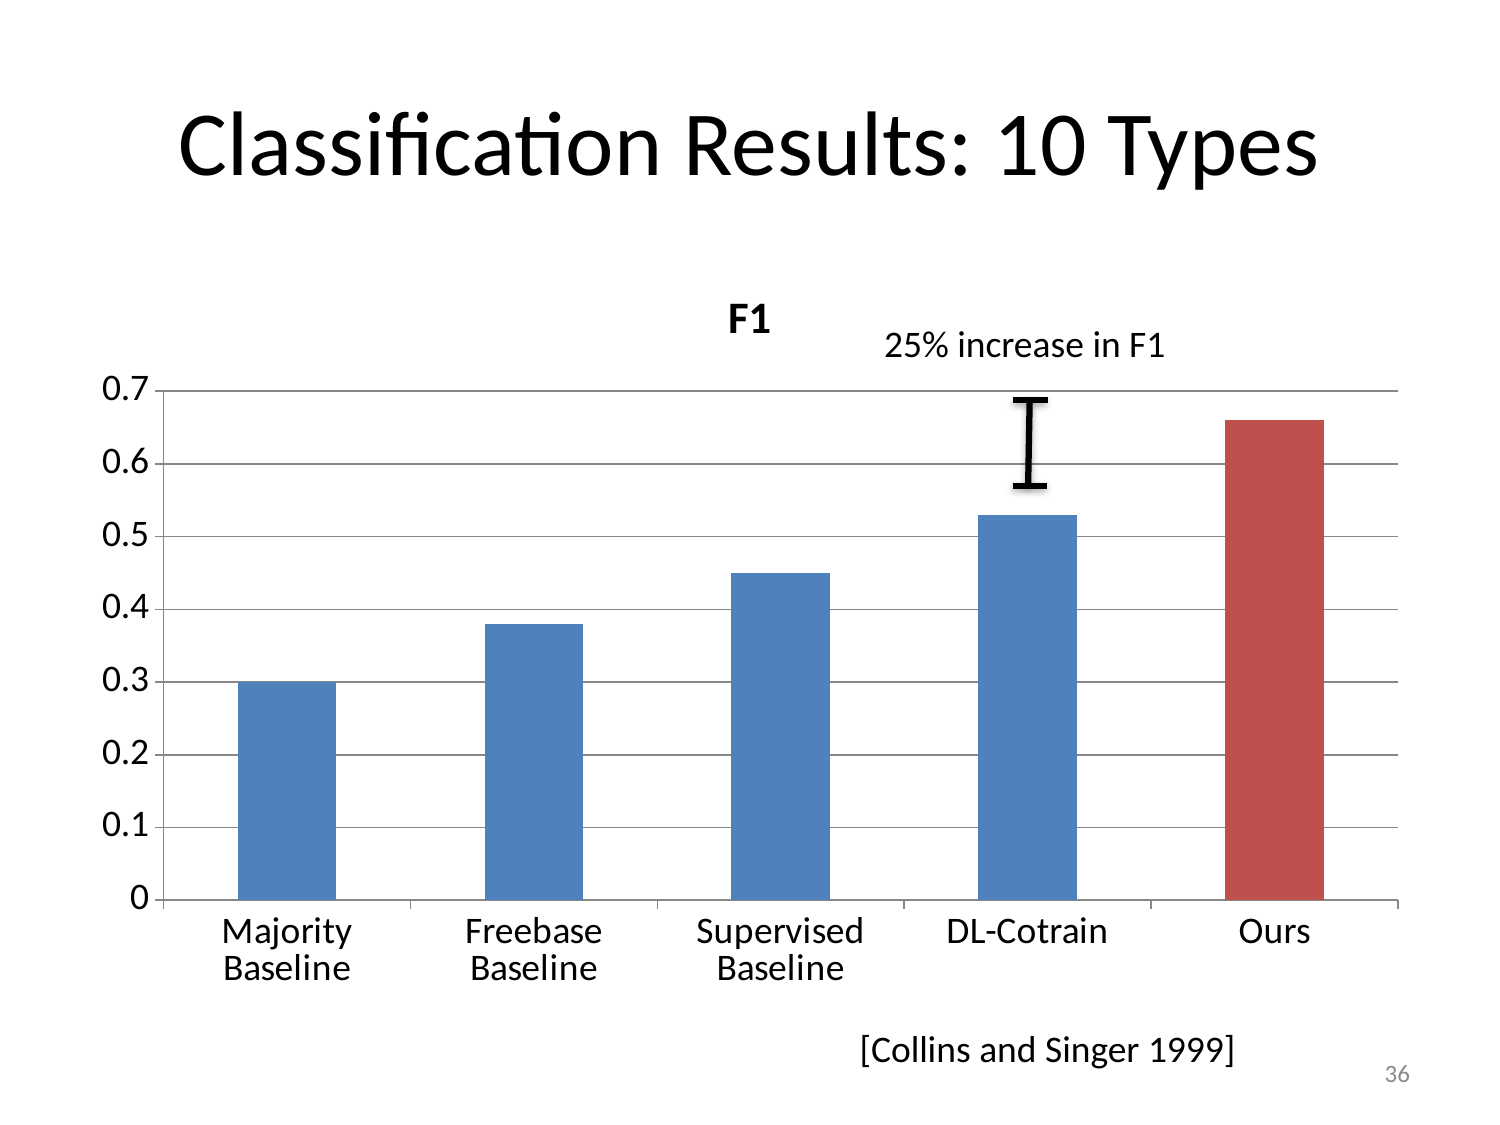

# Classification Results: 10 Types

### Chart:

| Category | F1 |
|---|---|
| Majority Baseline | 0.3 |
| Freebase Baseline | 0.38 |
| Supervised Baseline | 0.45 |
| DL-Cotrain | 0.53 |
| Ours | 0.66 |
25% increase in F1
[Collins and Singer 1999]
36